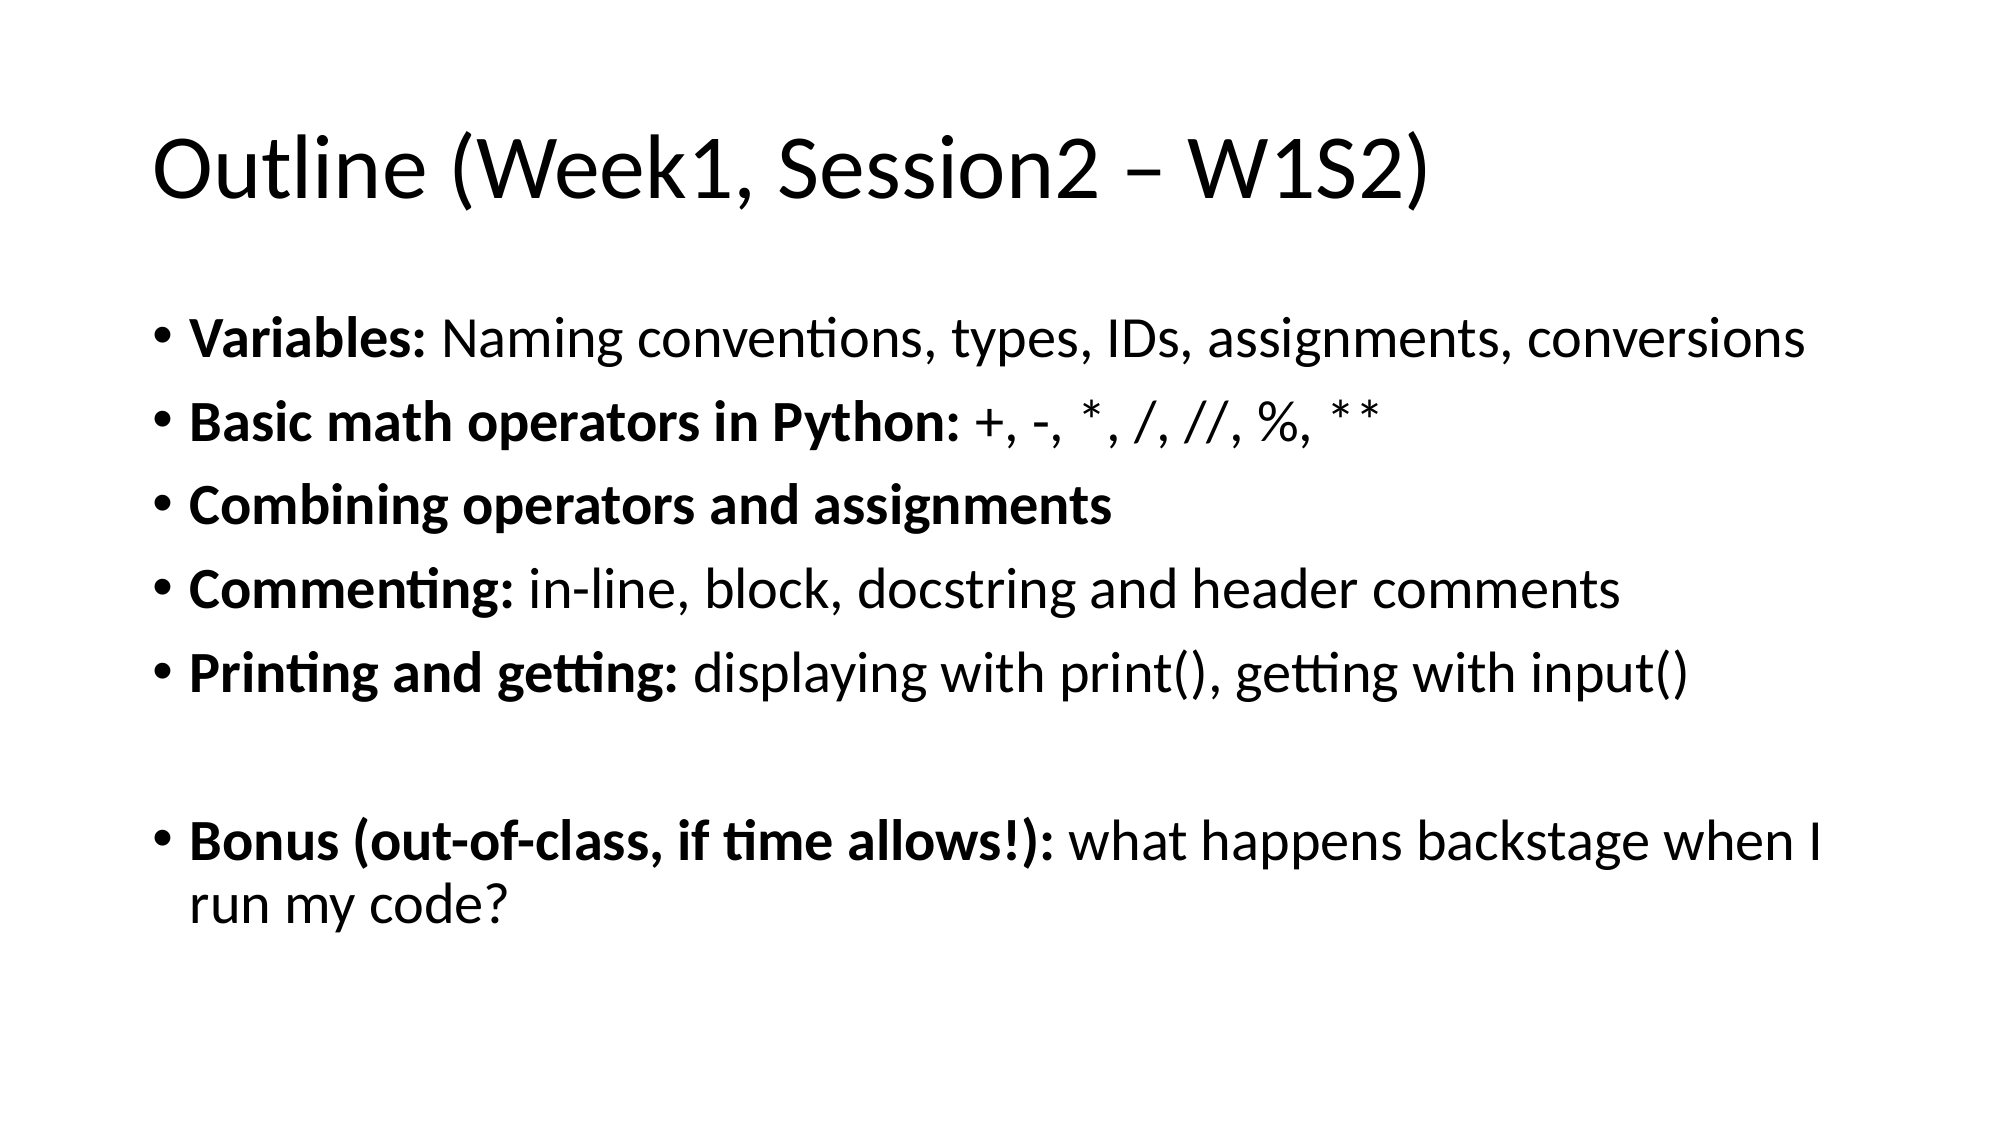

# Outline (Week1, Session2 – W1S2)
Variables: Naming conventions, types, IDs, assignments, conversions
Basic math operators in Python: +, -, *, /, //, %, **
Combining operators and assignments
Commenting: in-line, block, docstring and header comments
Printing and getting: displaying with print(), getting with input()

Bonus (out-of-class, if time allows!): what happens backstage when I run my code?